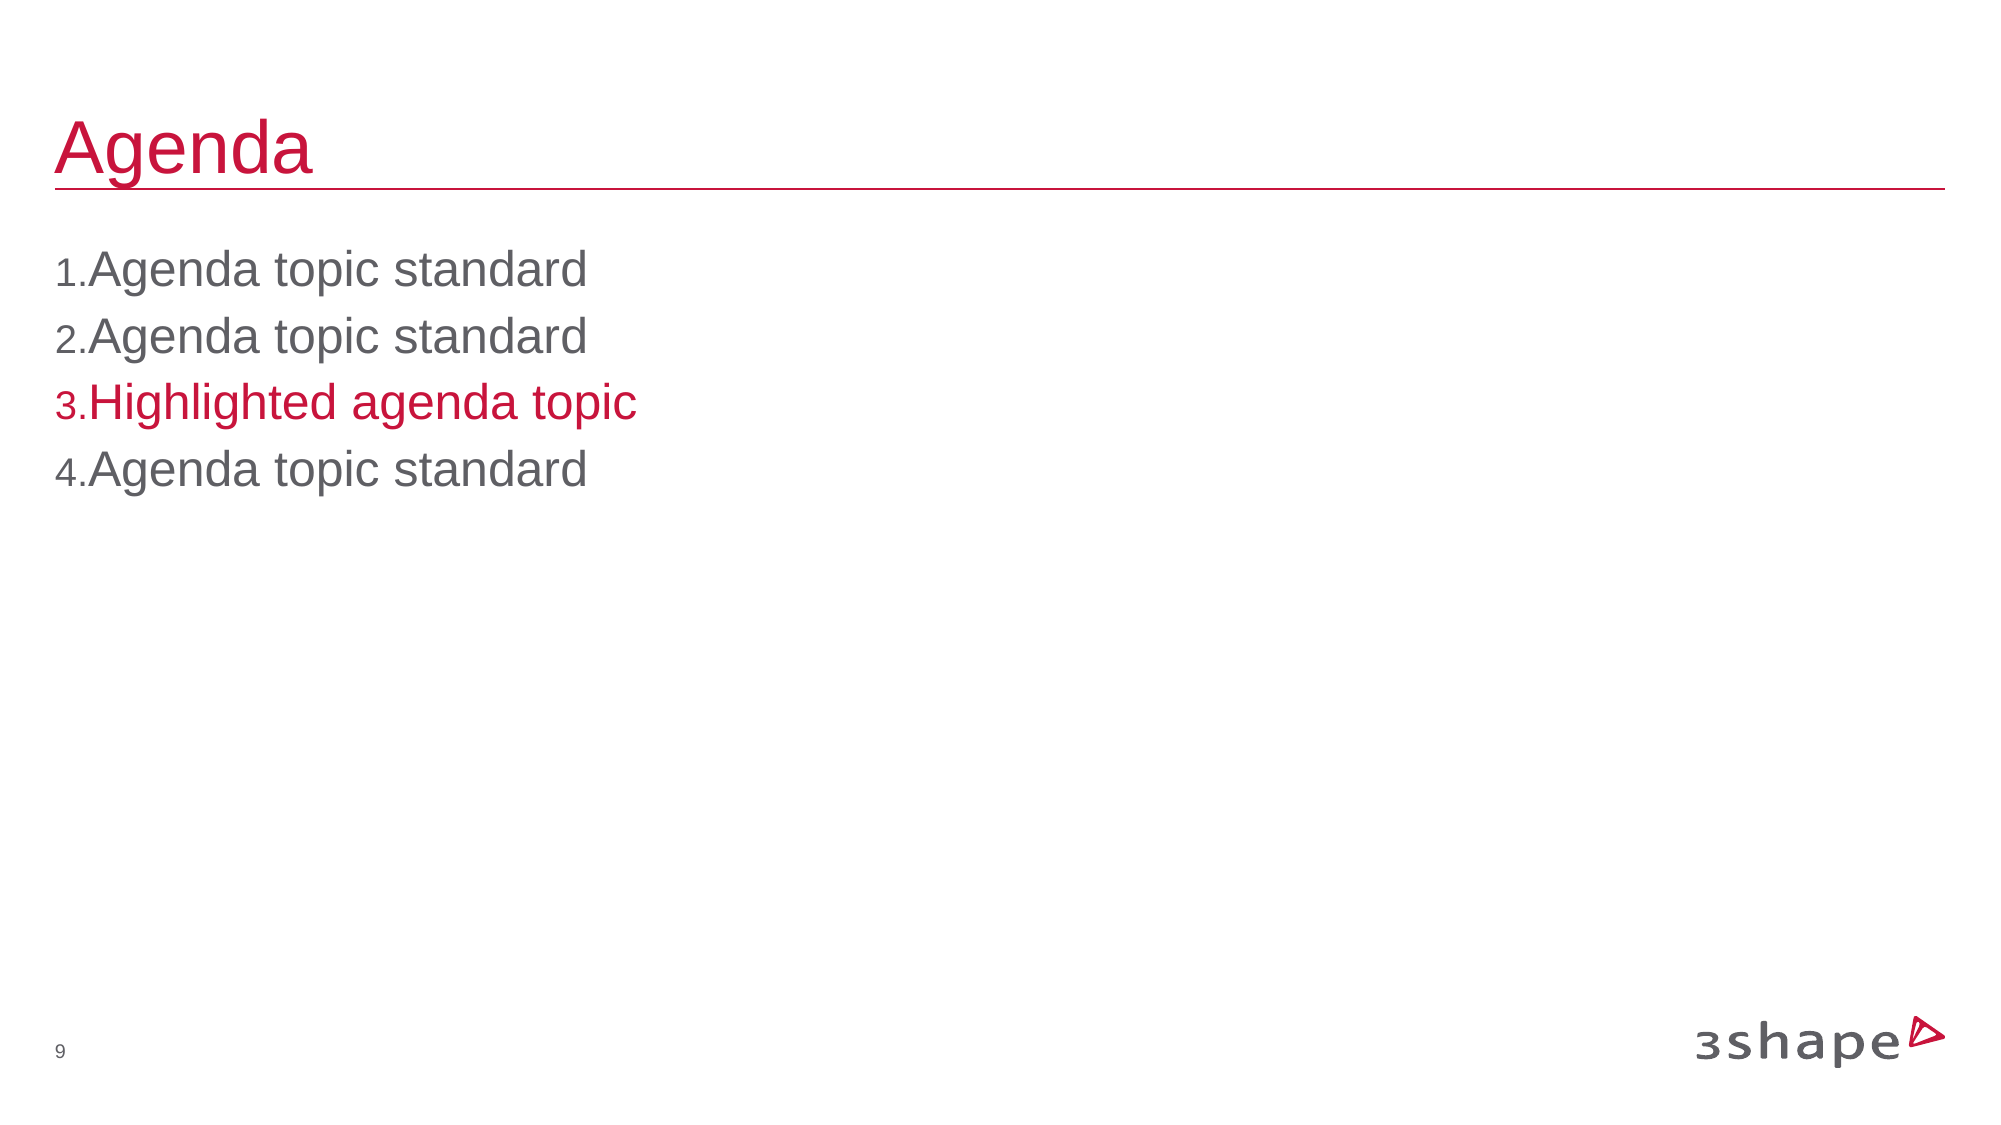

# Agenda
Agenda topic standard
Agenda topic standard
Highlighted agenda topic
Agenda topic standard

9